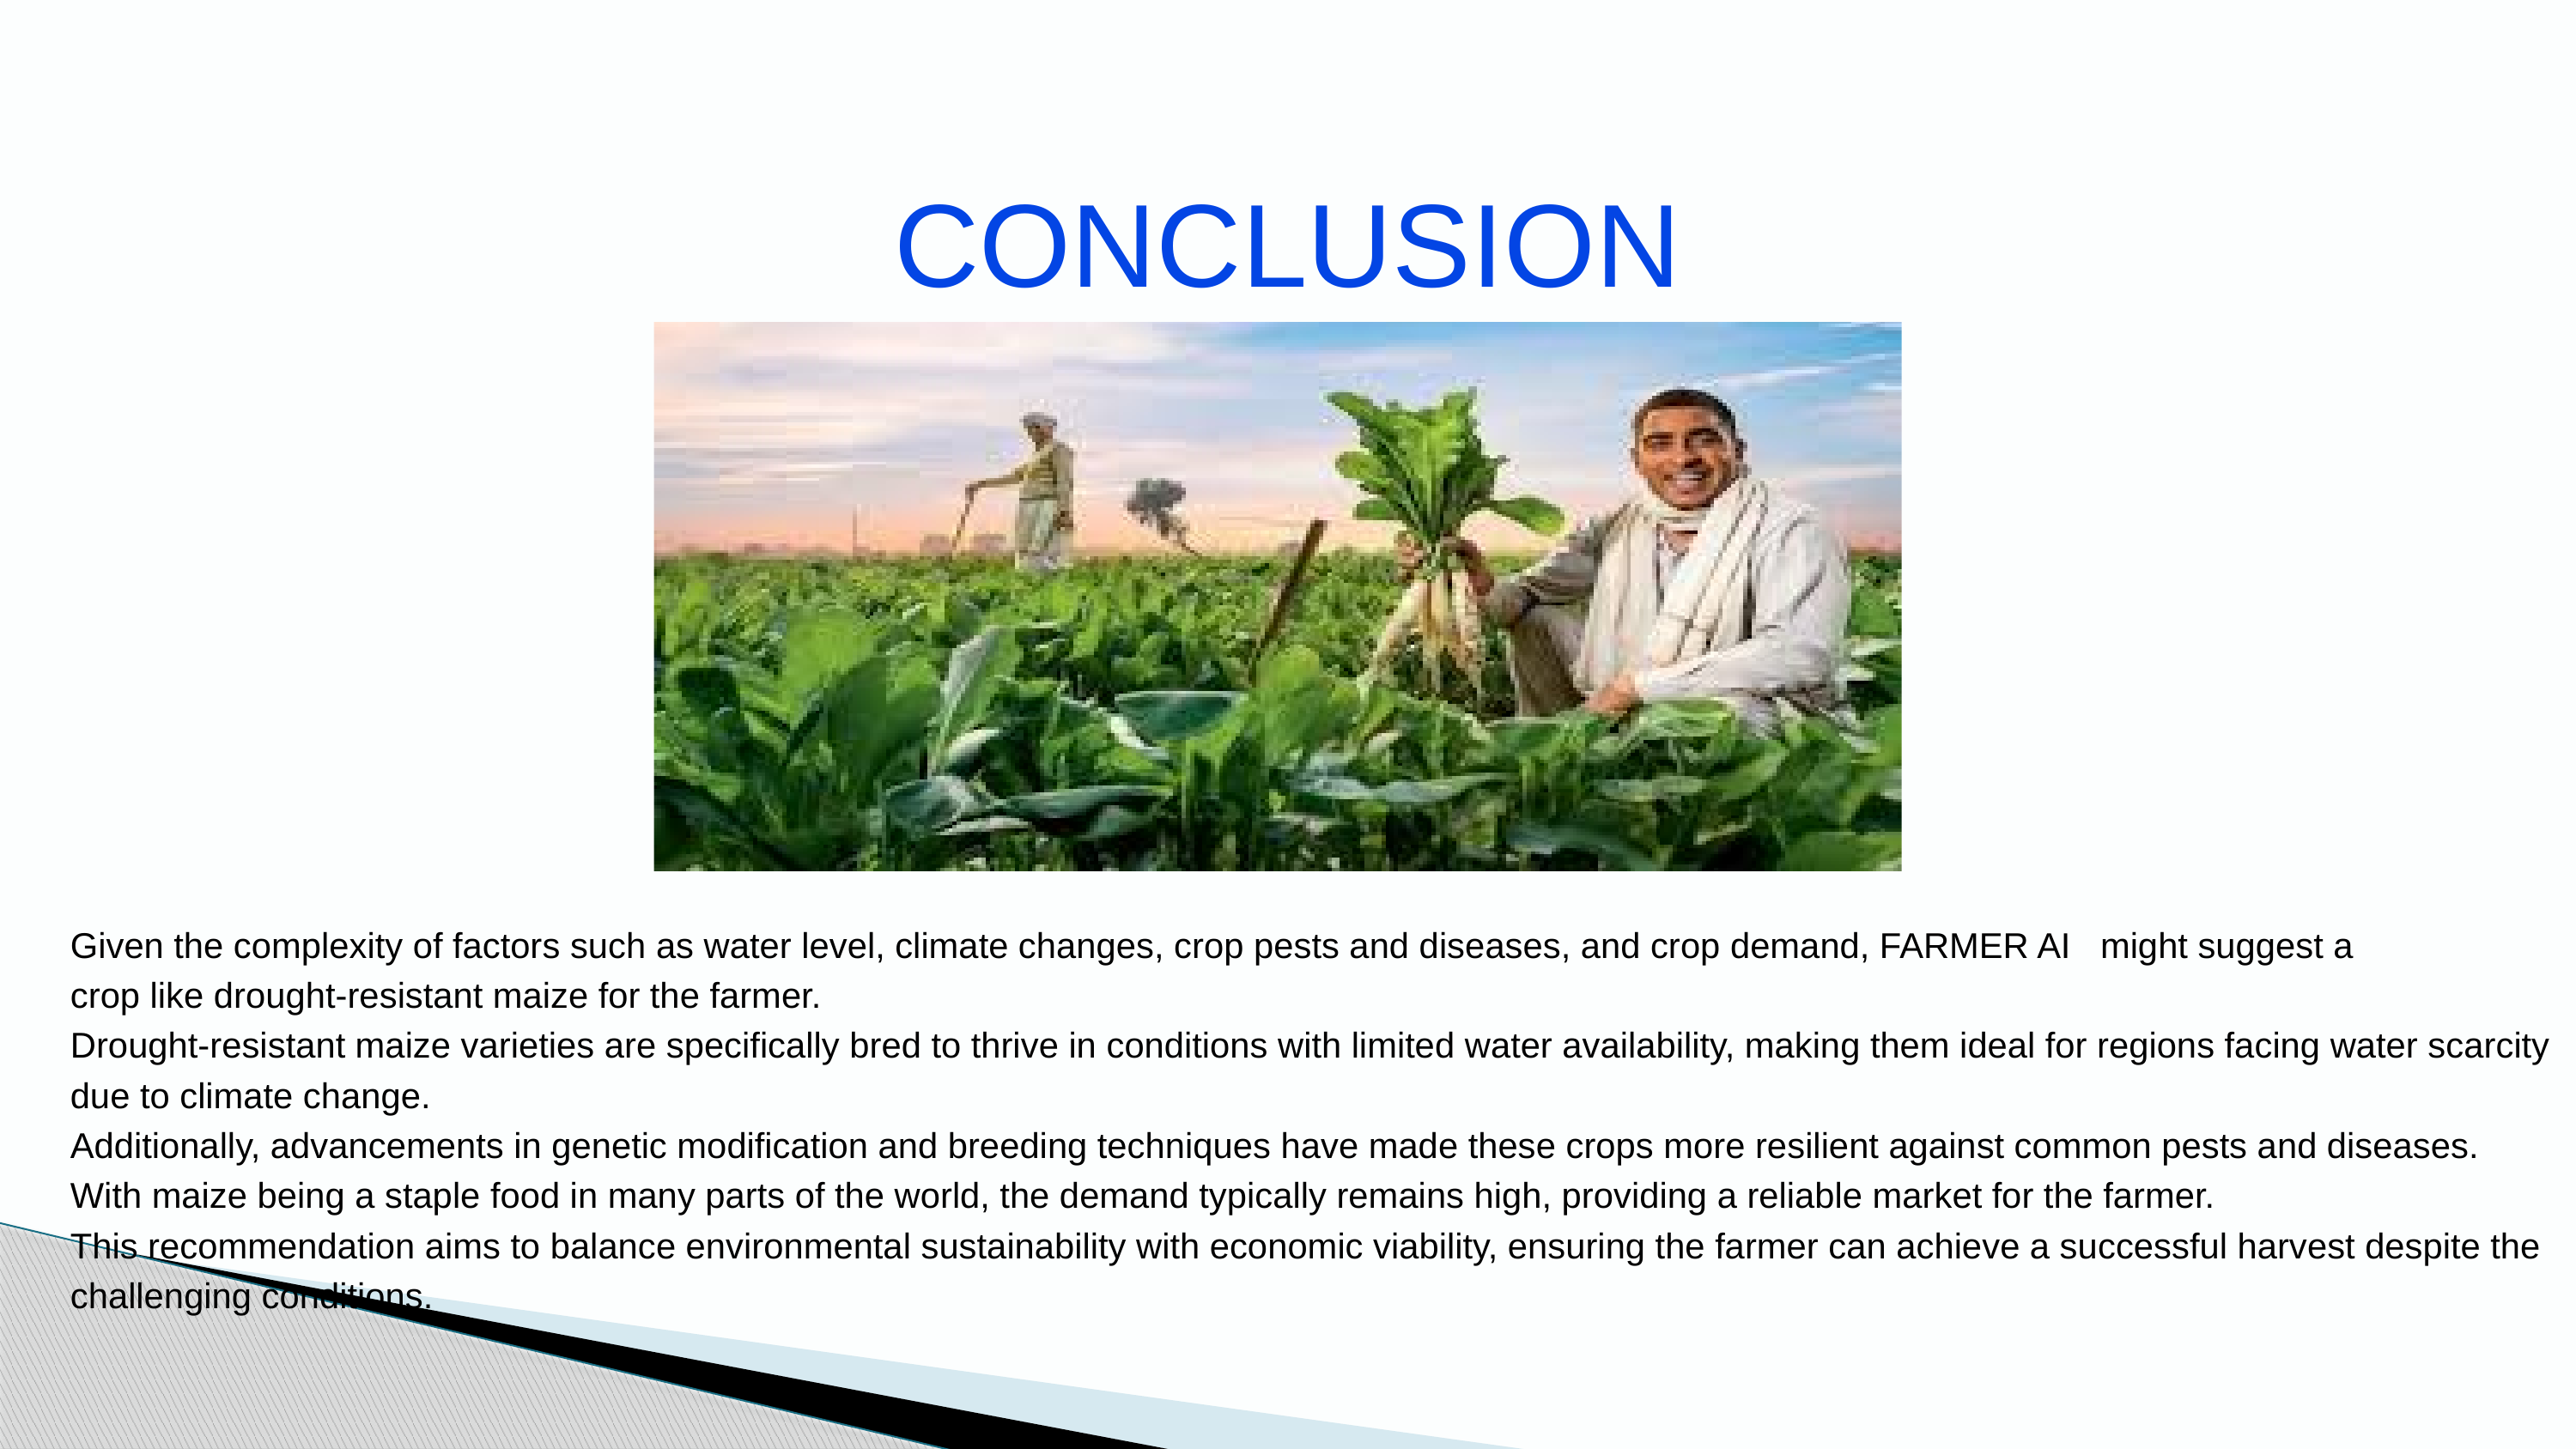

CONCLUSION

Given the complexity of factors such as water level, climate changes, crop pests and diseases, and crop demand, FARMER AI   might suggest a
crop like drought-resistant maize for the farmer.
Drought-resistant maize varieties are specifically bred to thrive in conditions with limited water availability, making them ideal for regions facing water scarcity due to climate change.
Additionally, advancements in genetic modification and breeding techniques have made these crops more resilient against common pests and diseases.
With maize being a staple food in many parts of the world, the demand typically remains high, providing a reliable market for the farmer.
This recommendation aims to balance environmental sustainability with economic viability, ensuring the farmer can achieve a successful harvest despite the challenging conditions.